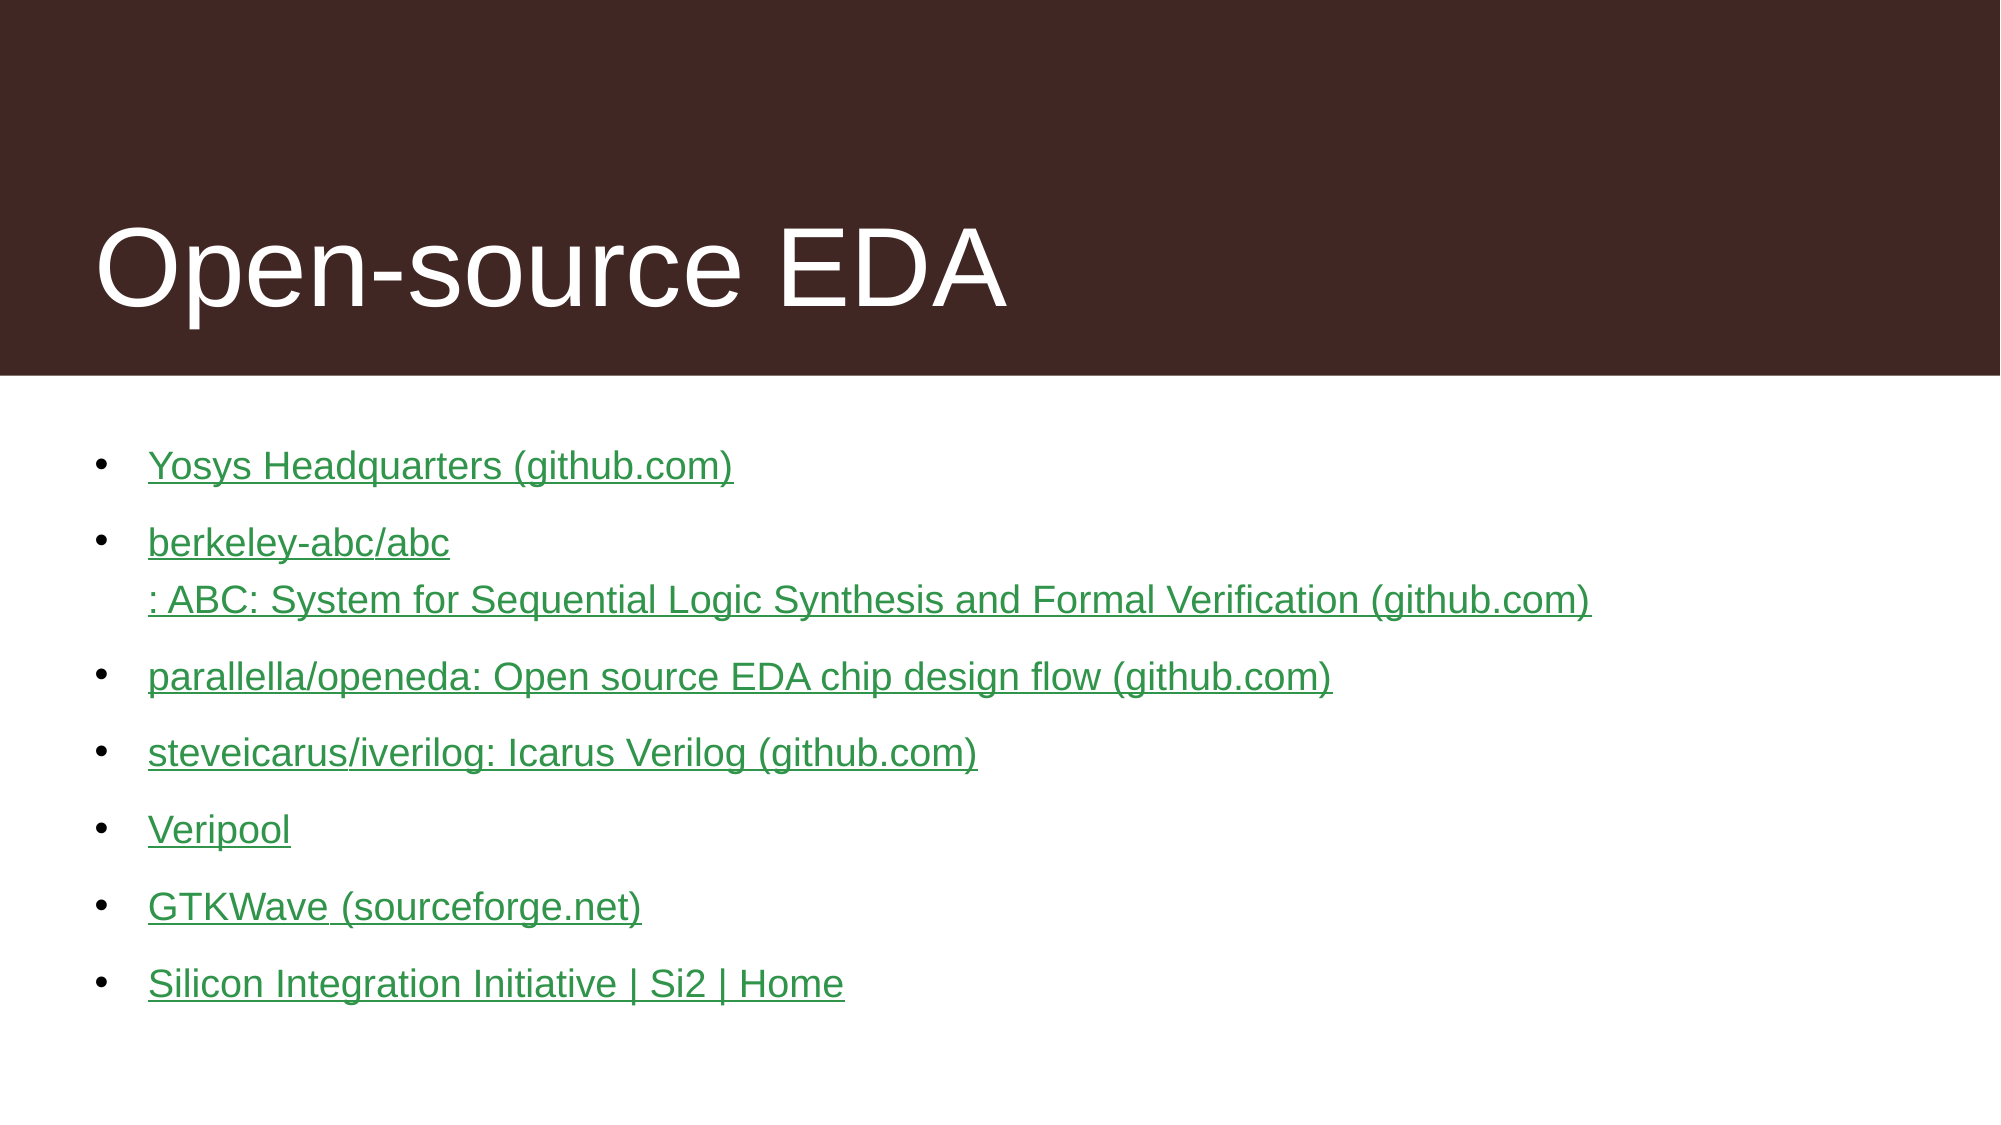

# Open-source EDA
Yosys Headquarters (github.com)
berkeley-abc/abc: ABC: System for Sequential Logic Synthesis and Formal Verification (github.com)
parallella/openeda: Open source EDA chip design flow (github.com)
steveicarus/iverilog: Icarus Verilog (github.com)
Veripool
GTKWave (sourceforge.net)
Silicon Integration Initiative | Si2 | Home